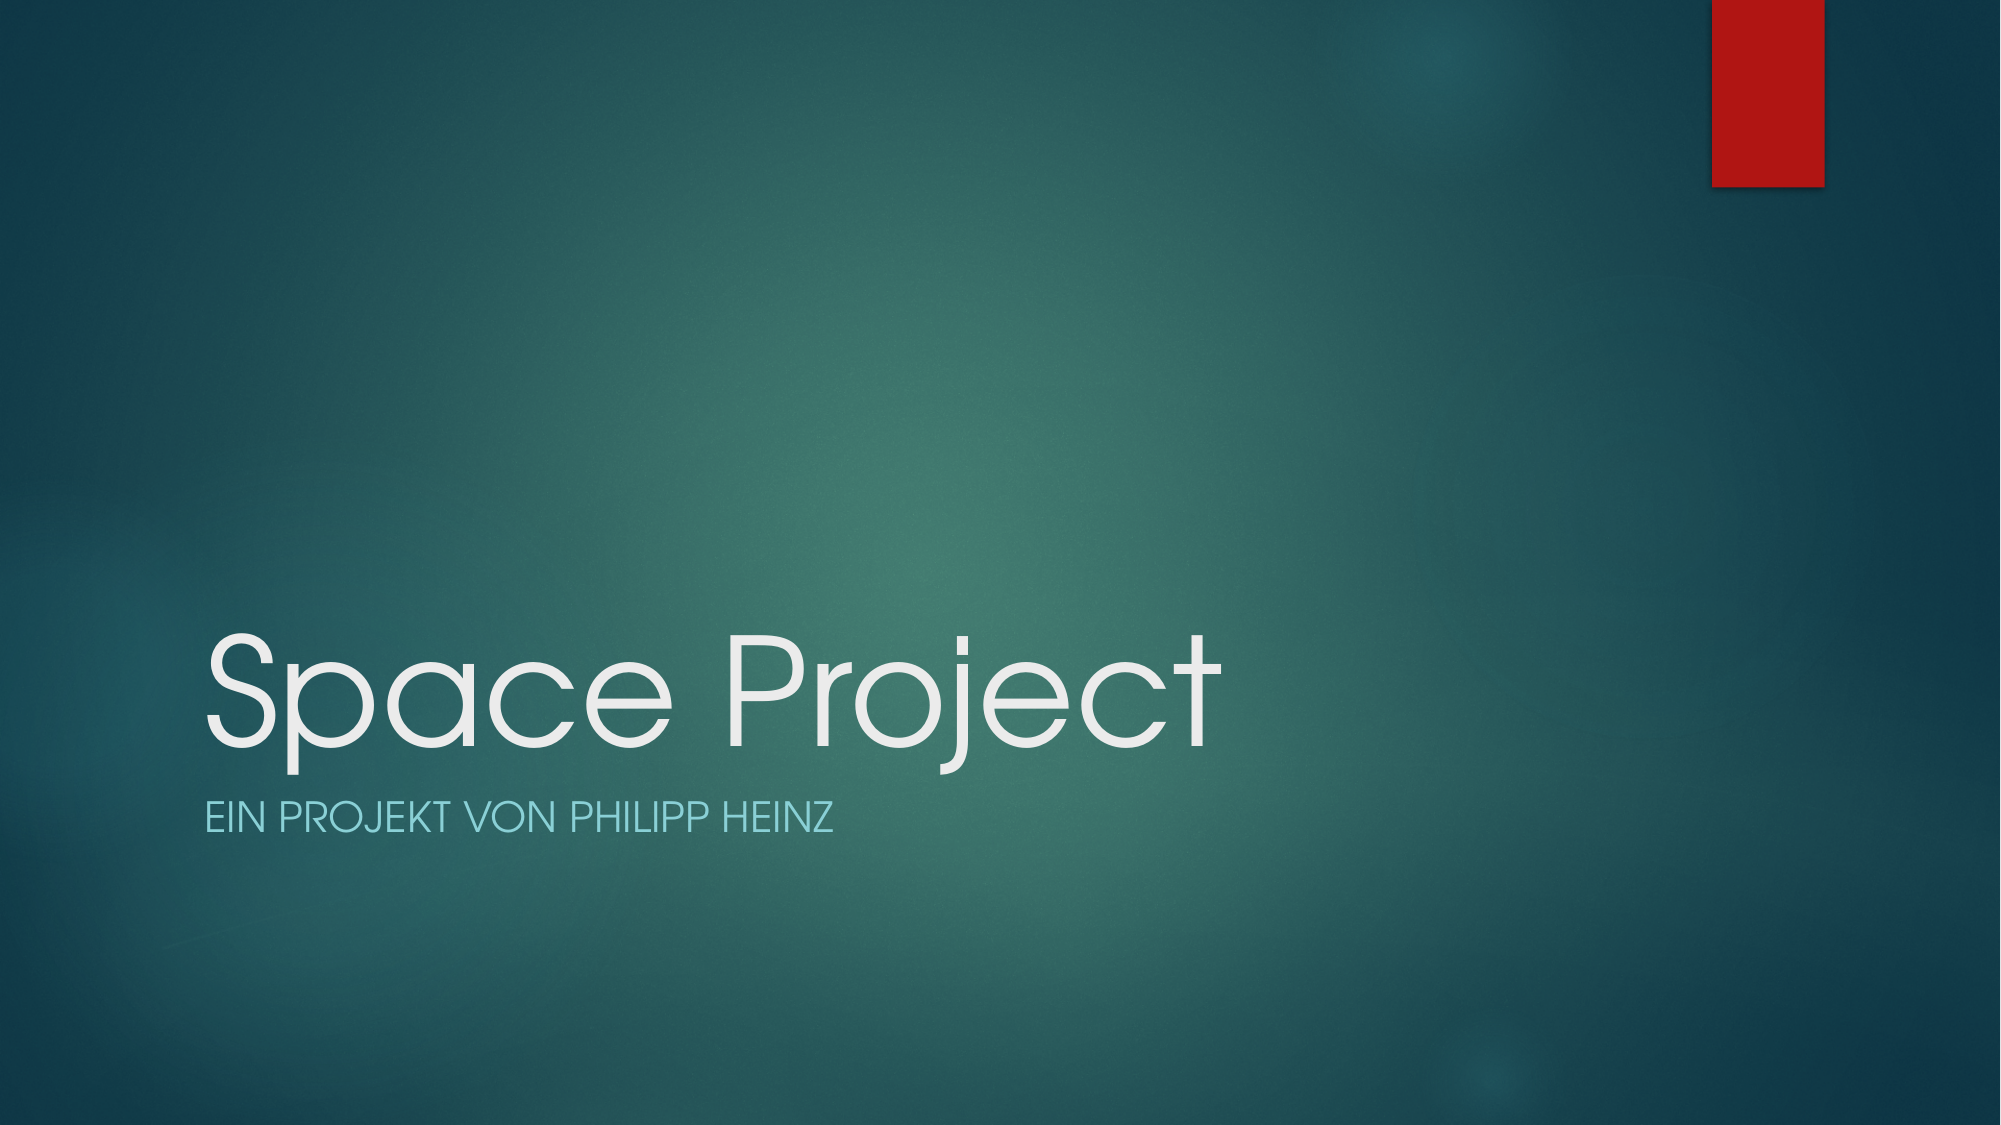

# Space Project
Ein Projekt von Philipp Heinz